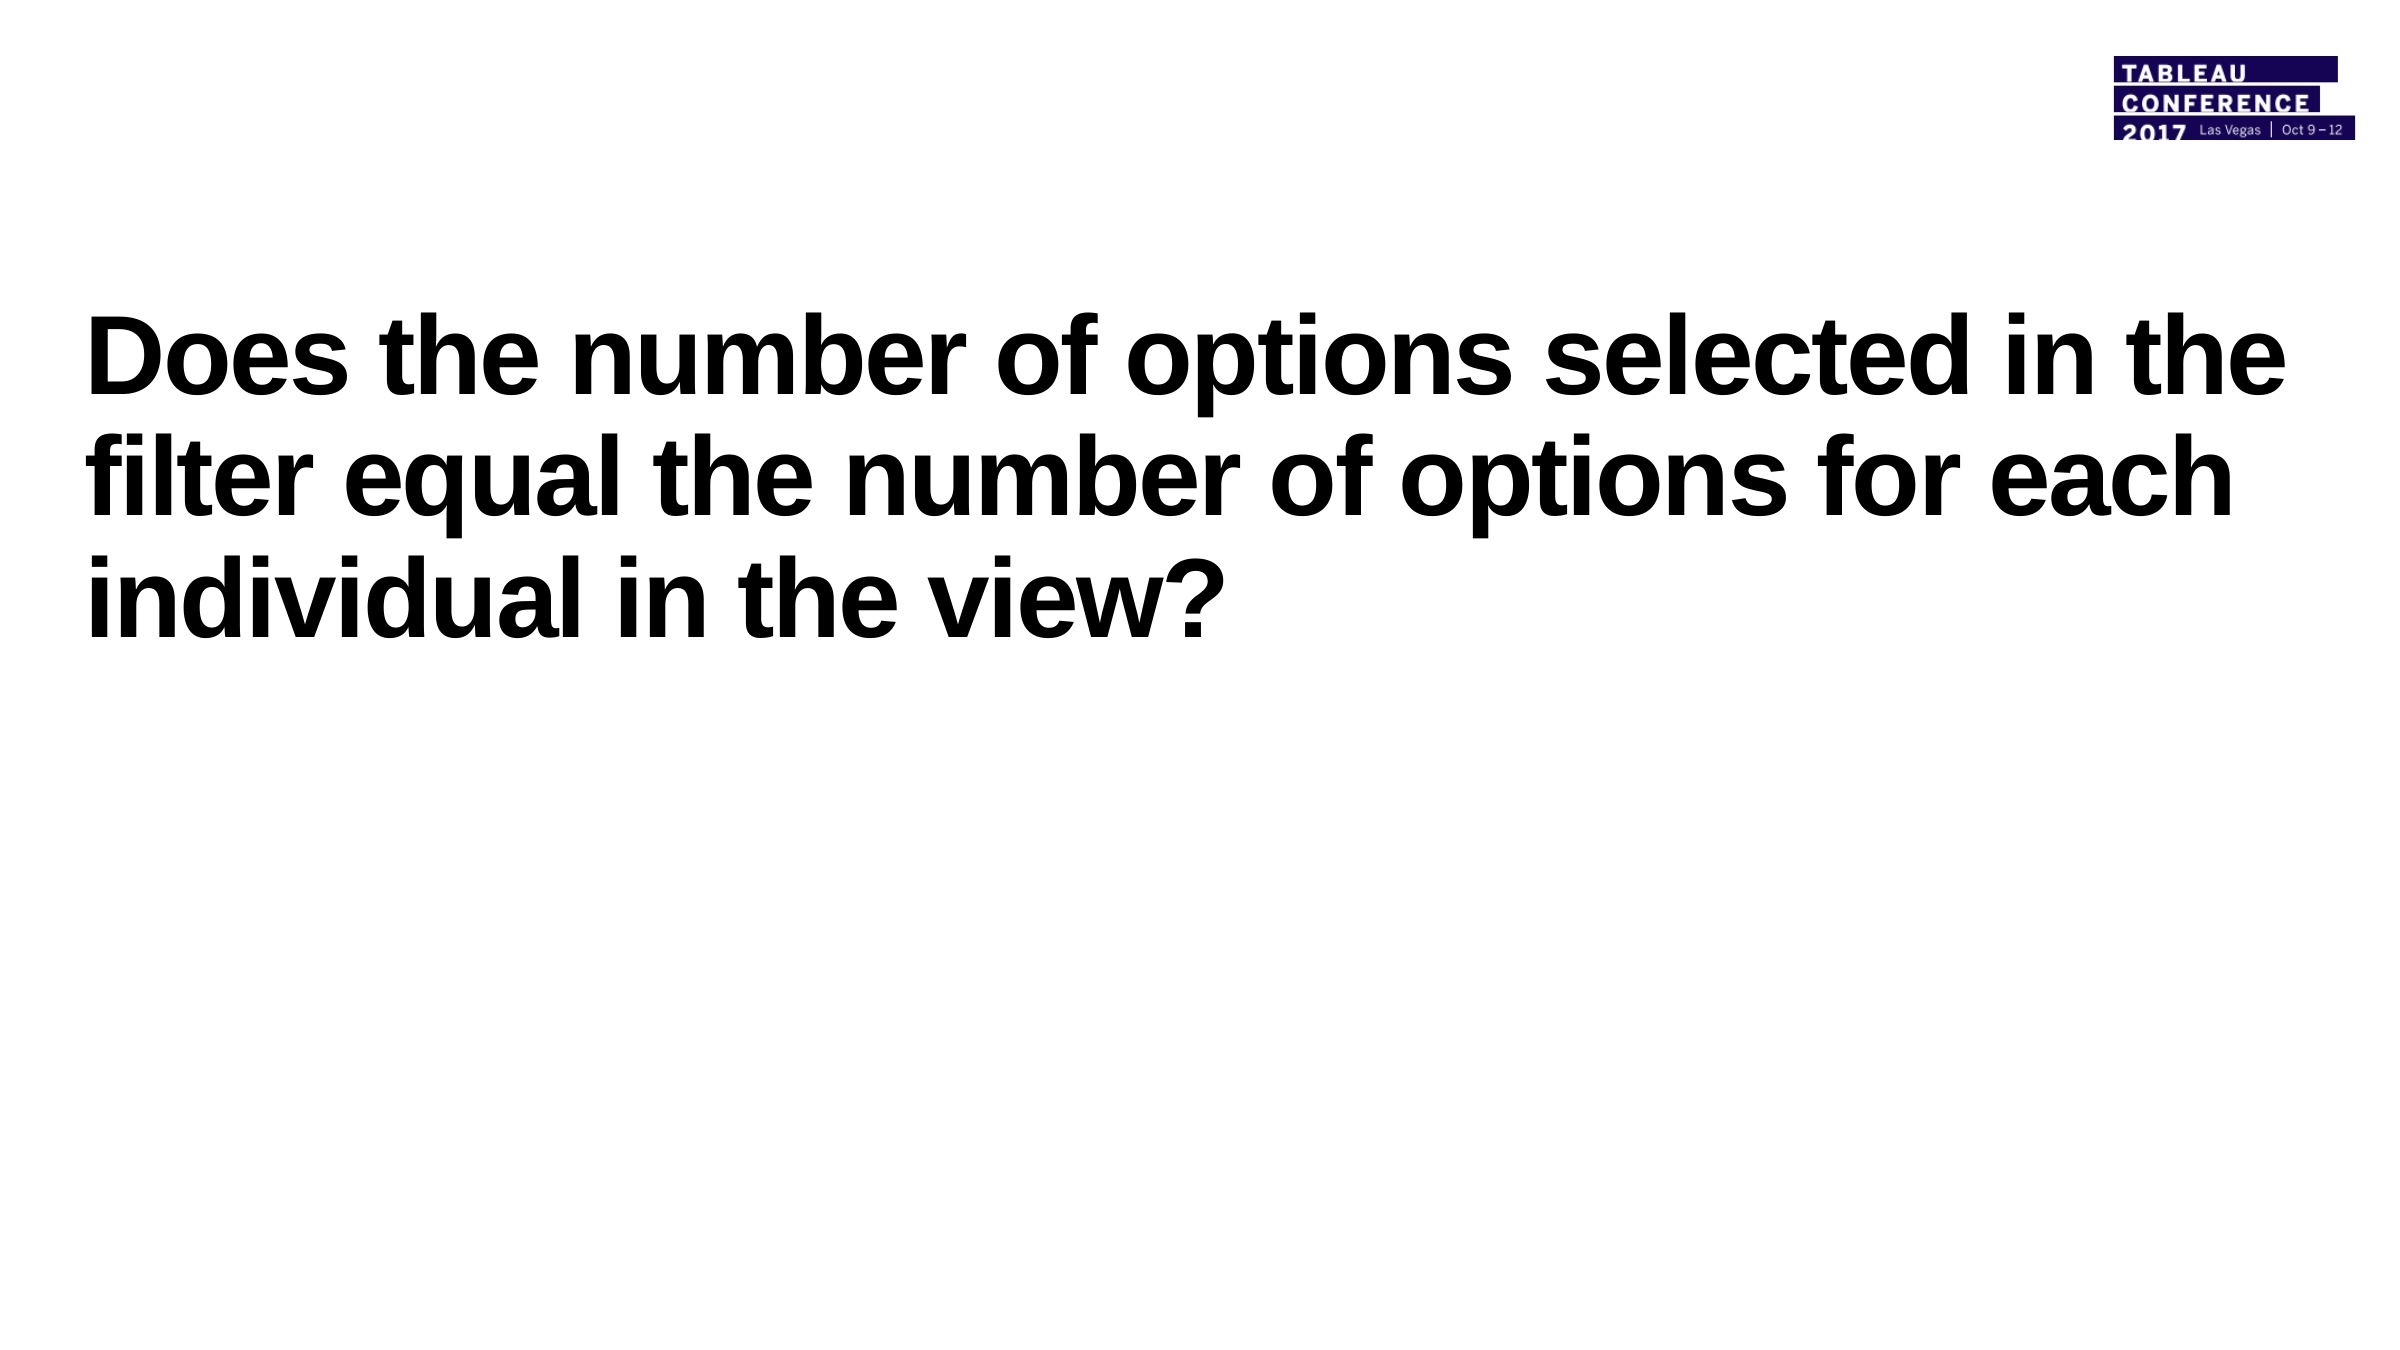

# Does the number of options selected in the filter equal the number of options for each individual in the view?